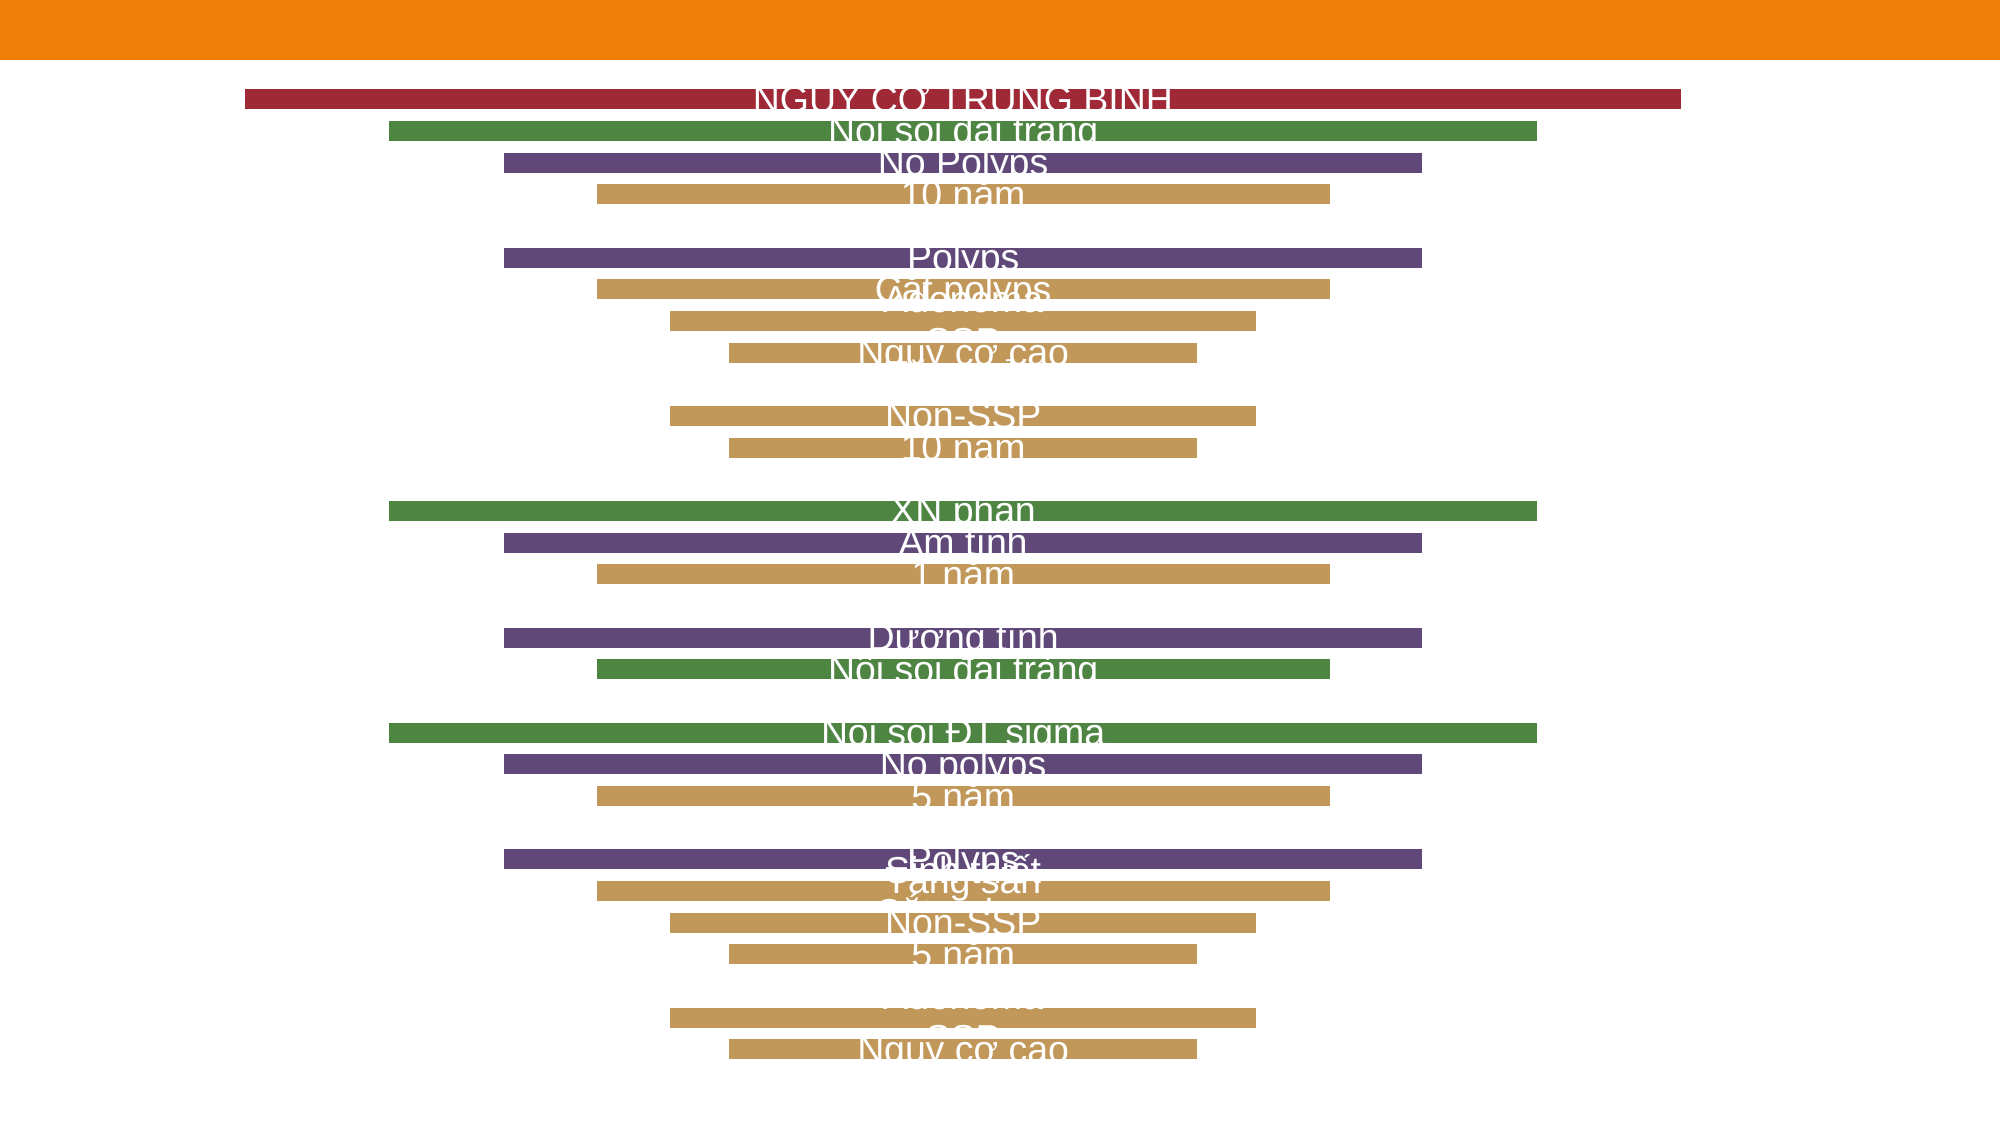

NGUY CƠ TRUNG BÌNH
Nội soi đại tràng
XN phân
Nội soi ĐT sigma
No Polyps
10 năm
Dương tính
Nội soi đại tràng
Polyps
Cắt polyps
Tăng sản
Non-SSP
<1cm
Adenoma
SSP
Polyps
Cắt polyps
Tăng sản
Non-SSP
<1cm
10 năm
Adenoma
SSP
Nguy cơ cao
Âm tính
1 năm
No polyps
5 năm
5 năm
Nguy cơ cao